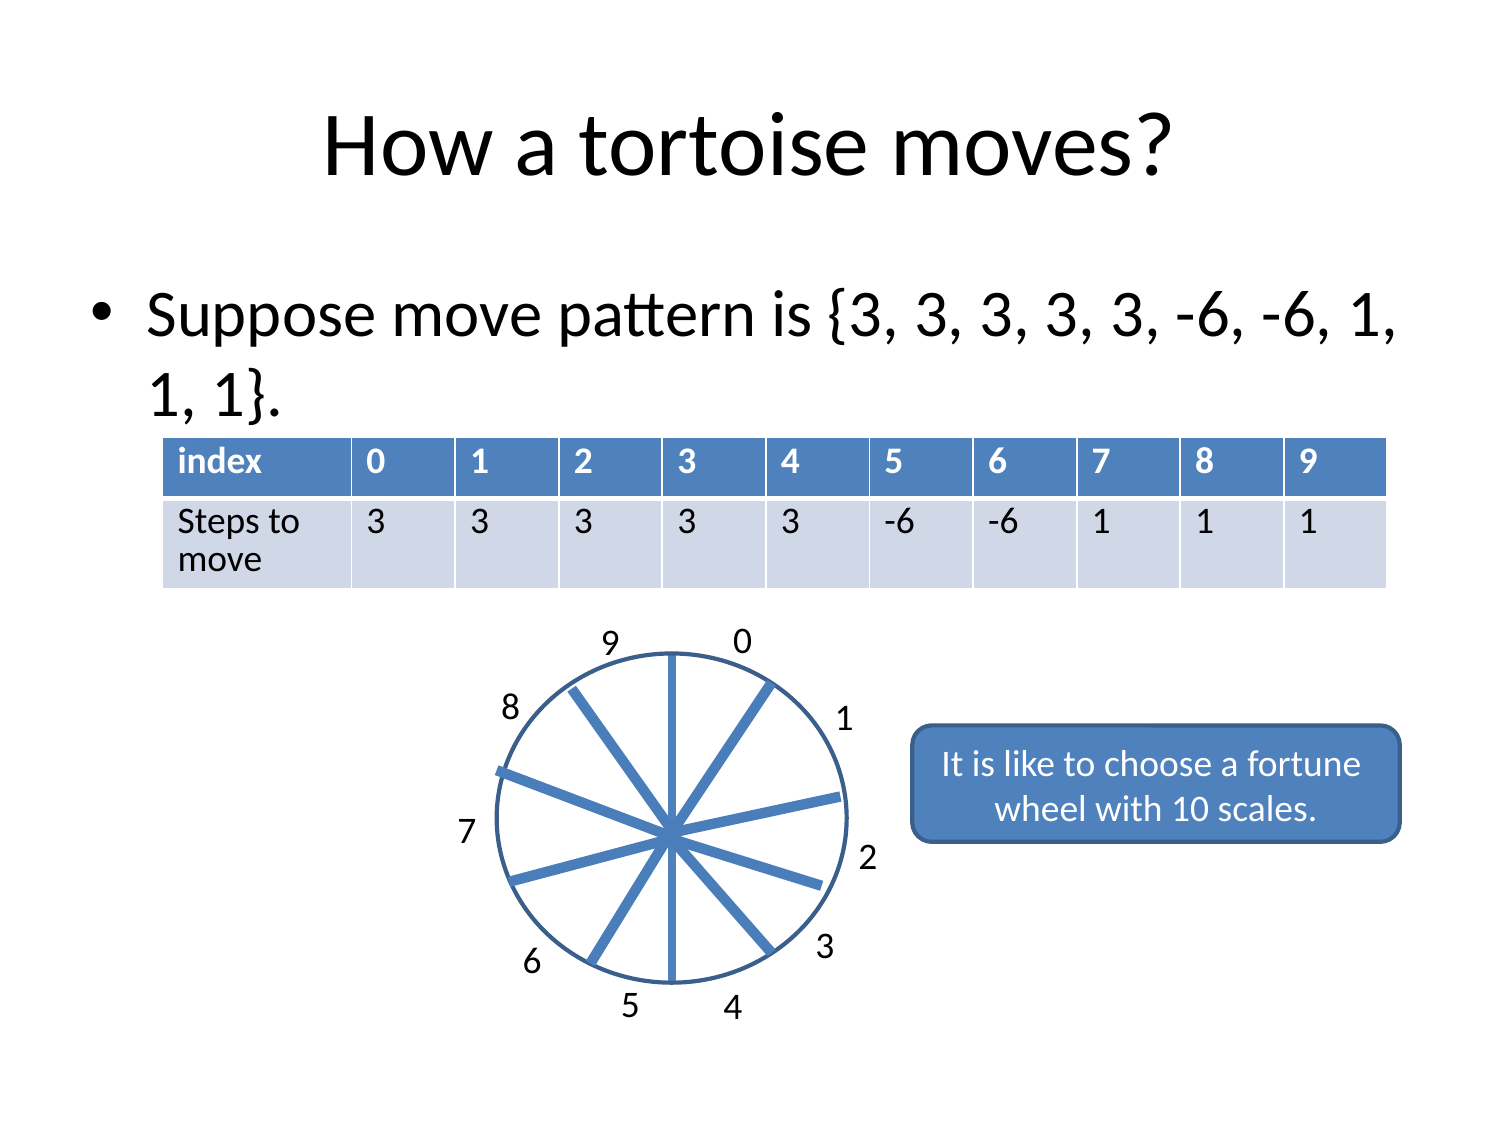

# How a tortoise moves?
Suppose move pattern is {3, 3, 3, 3, 3, -6, -6, 1, 1, 1}.

| index | 0 | 1 | 2 | 3 | 4 | 5 | 6 | 7 | 8 | 9 |
| --- | --- | --- | --- | --- | --- | --- | --- | --- | --- | --- |
| Steps to move | 3 | 3 | 3 | 3 | 3 | -6 | -6 | 1 | 1 | 1 |
0
9

8
1
It is like to choose a fortune  wheel with 10 scales.
7
2
3
6
5
4